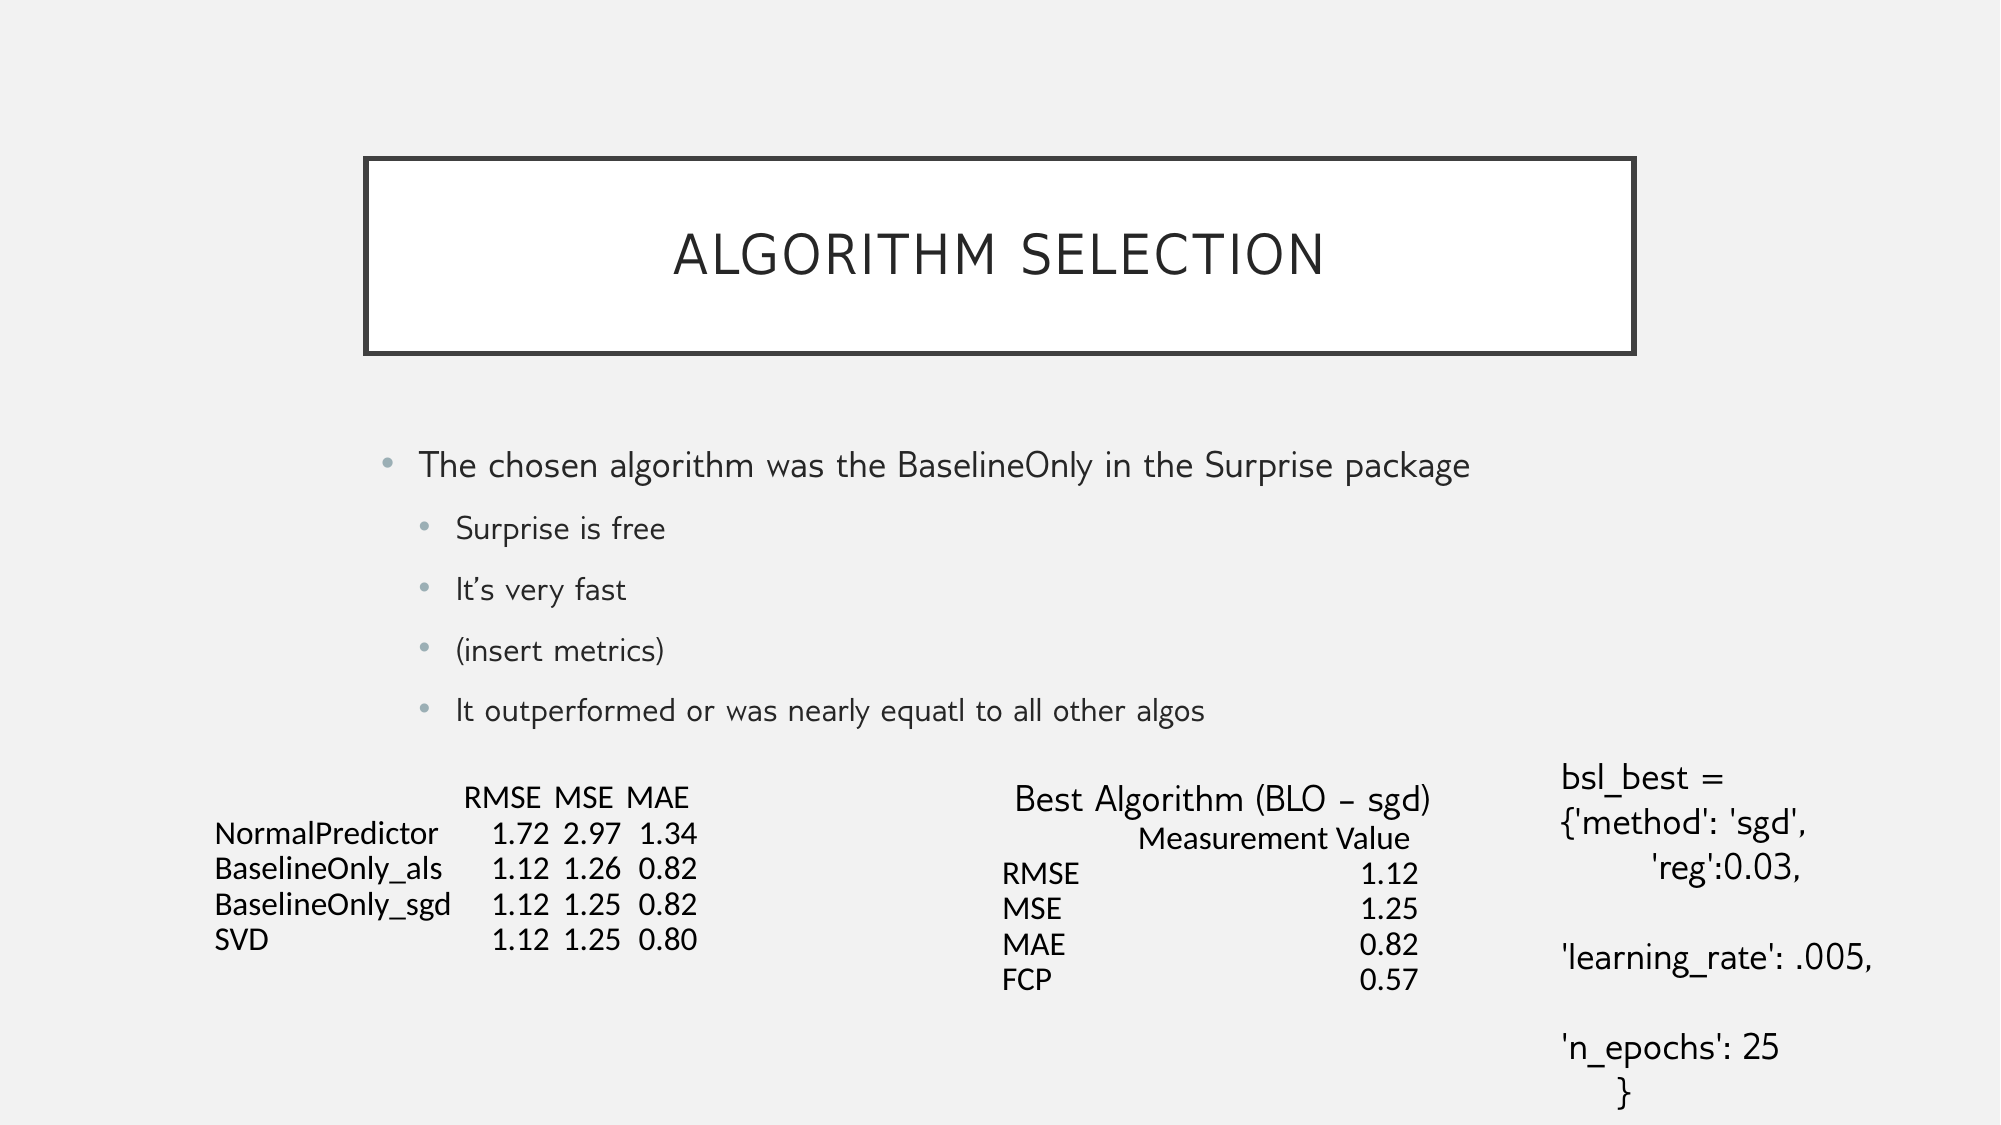

# Algorithm Selection
The chosen algorithm was the BaselineOnly in the Surprise package
Surprise is free
It’s very fast
(insert metrics)
It outperformed or was nearly equatl to all other algos

bsl_best = {'method': 'sgd',               'reg':0.03,               'learning_rate': .005,               'n_epochs': 25               }
Best Algorithm (BLO – sgd)
|  | RMSE | MSE | MAE |
| --- | --- | --- | --- |
| NormalPredictor | 1.72 | 2.97 | 1.34 |
| BaselineOnly\_als | 1.12 | 1.26 | 0.82 |
| BaselineOnly\_sgd | 1.12 | 1.25 | 0.82 |
| SVD | 1.12 | 1.25 | 0.80 |
|  | Measurement Value |
| --- | --- |
| RMSE | 1.12 |
| MSE | 1.25 |
| MAE | 0.82 |
| FCP | 0.57 |